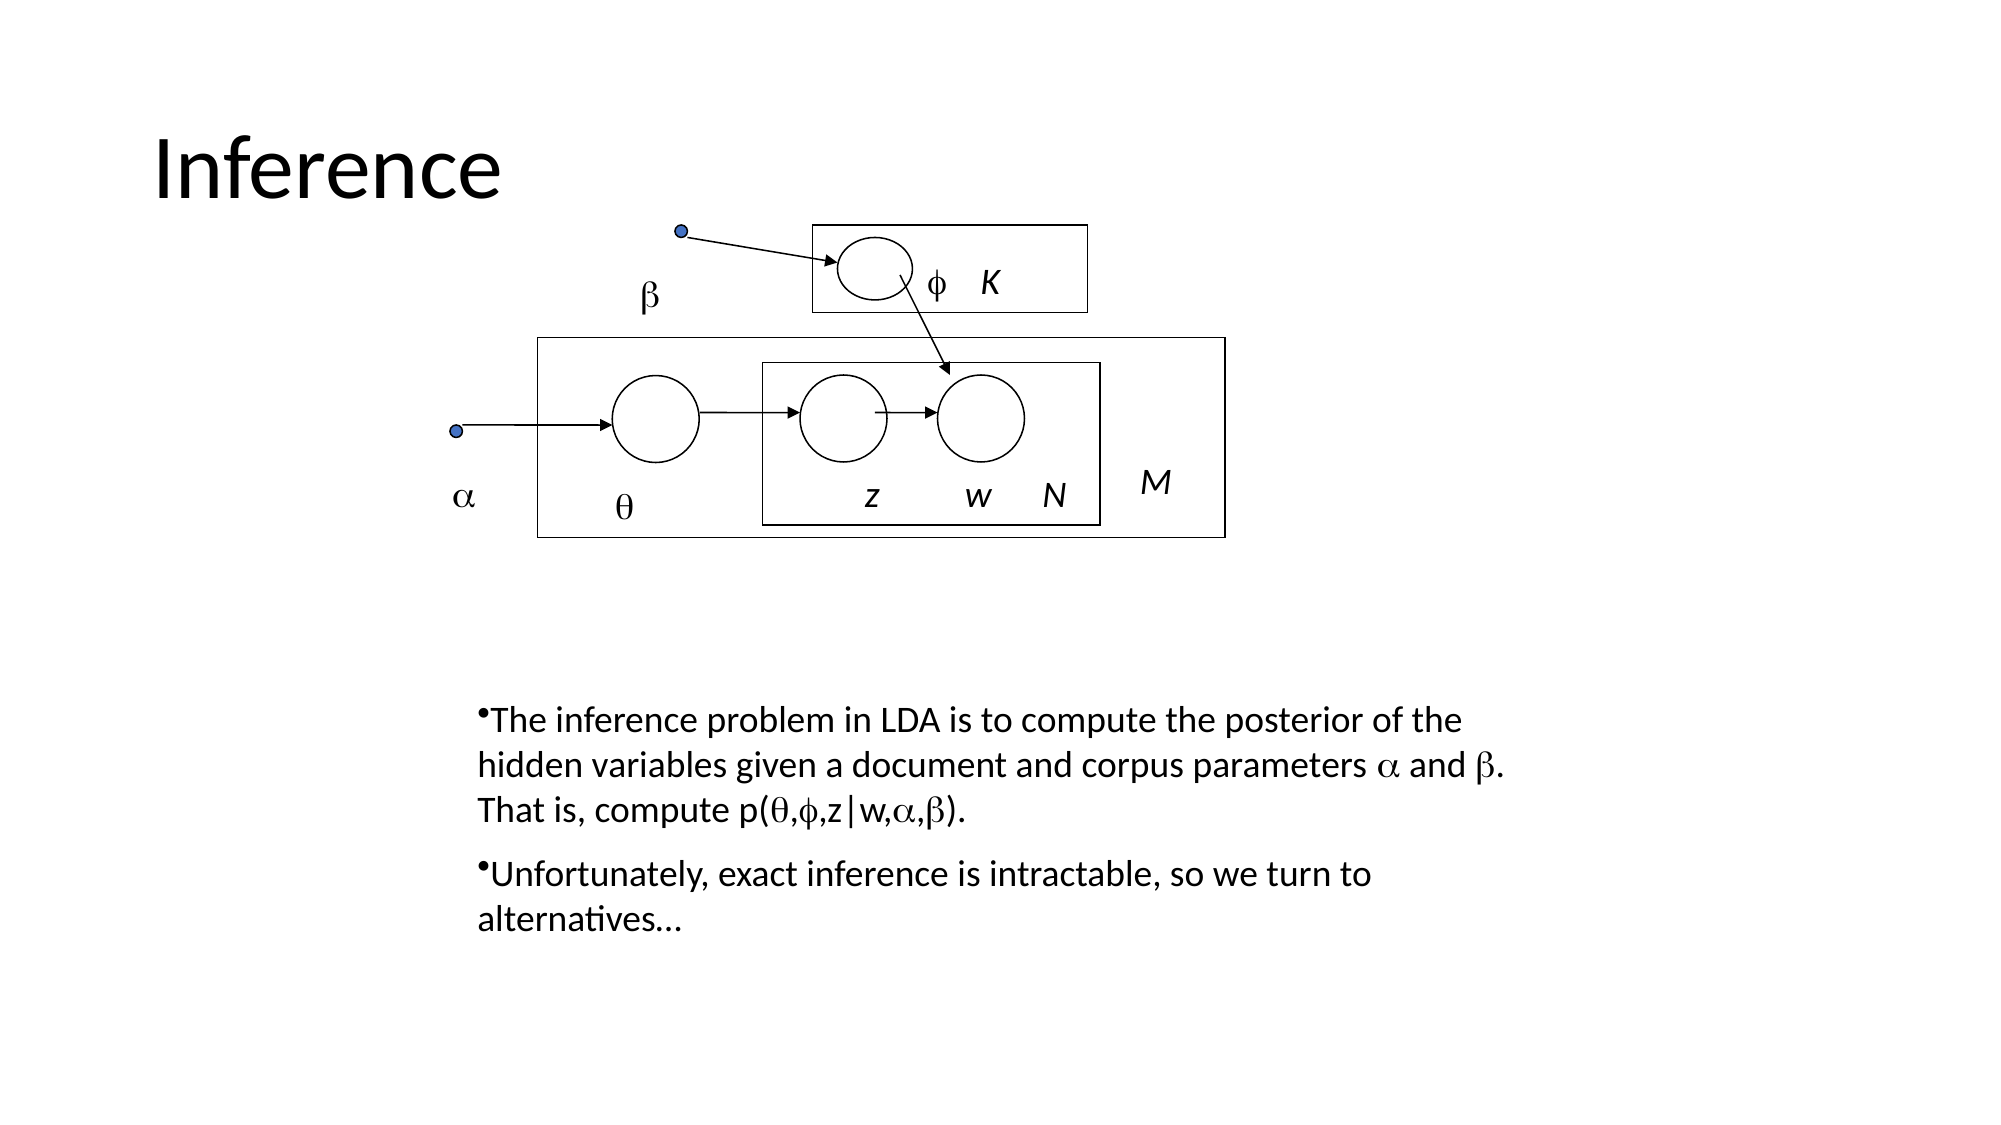

# Inference

φ    K
β

M
α
z
w      N
θ

The inference problem in LDA is to compute the posterior of the hidden variables given a document and corpus parameters α and β.  That is, compute p(θ,φ,z|w,α,β).
Unfortunately, exact inference is intractable, so we turn to alternatives…